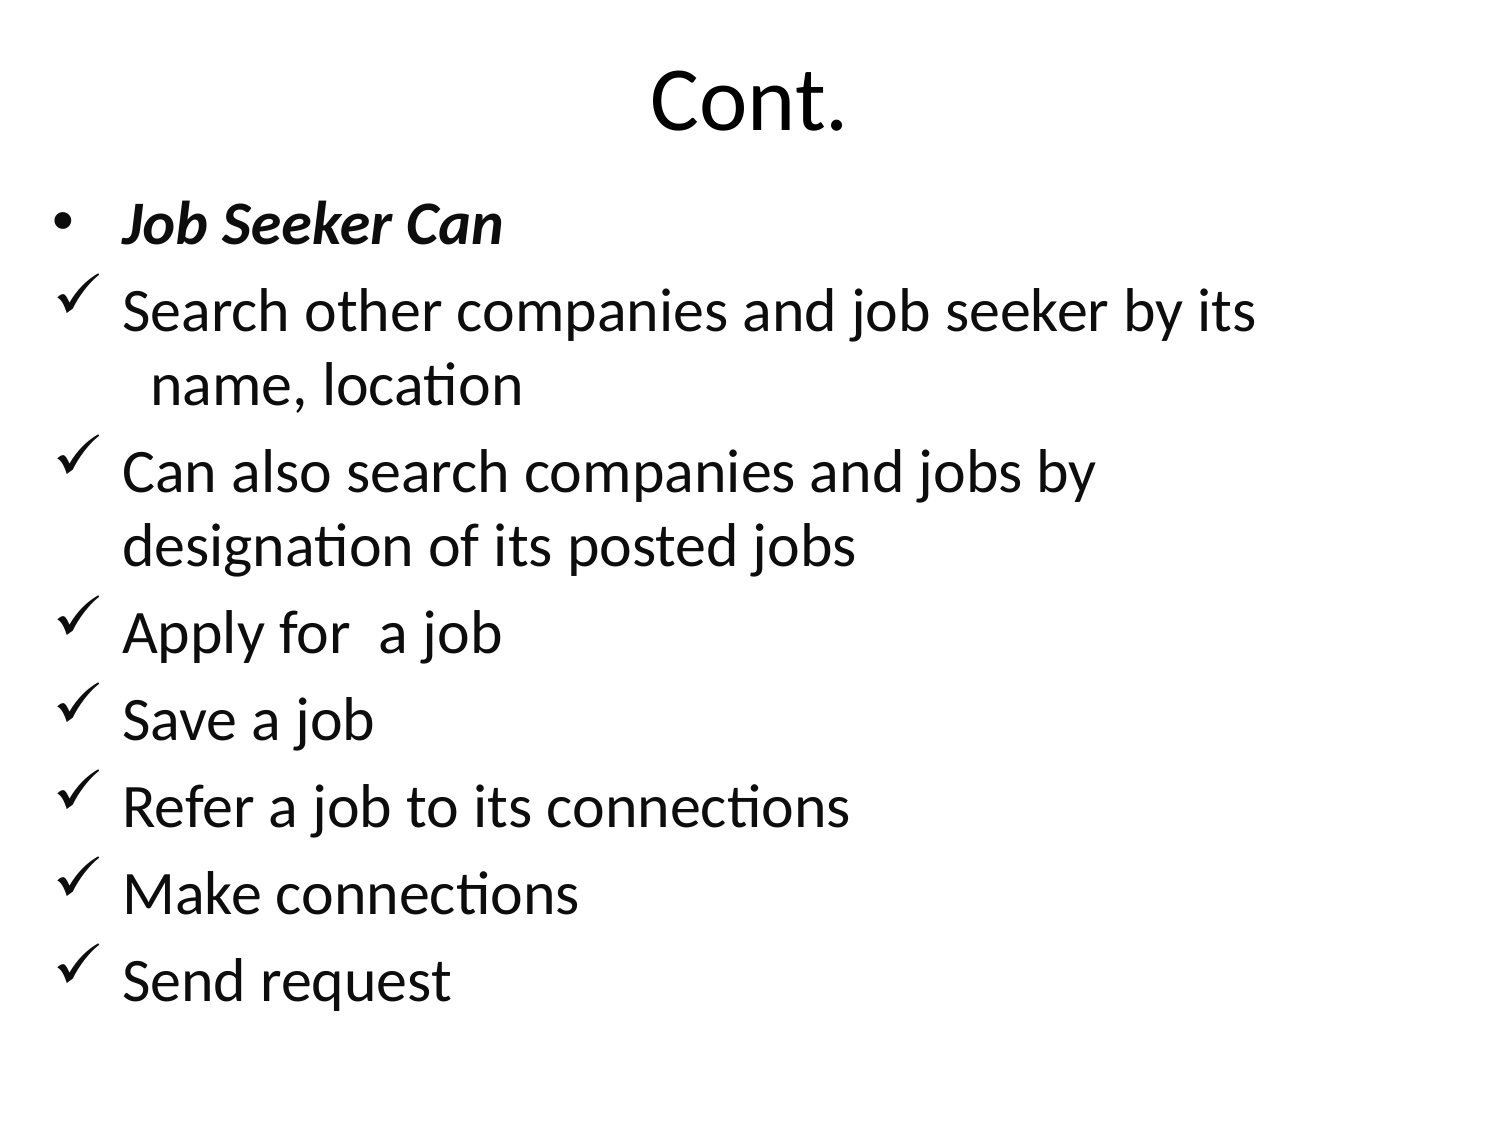

# Cont.
Job Seeker Can
Search other companies and job seeker by its            name, location
Can also search companies and jobs by designation of its posted jobs
Apply for  a job
Save a job
Refer a job to its connections
Make connections
Send request